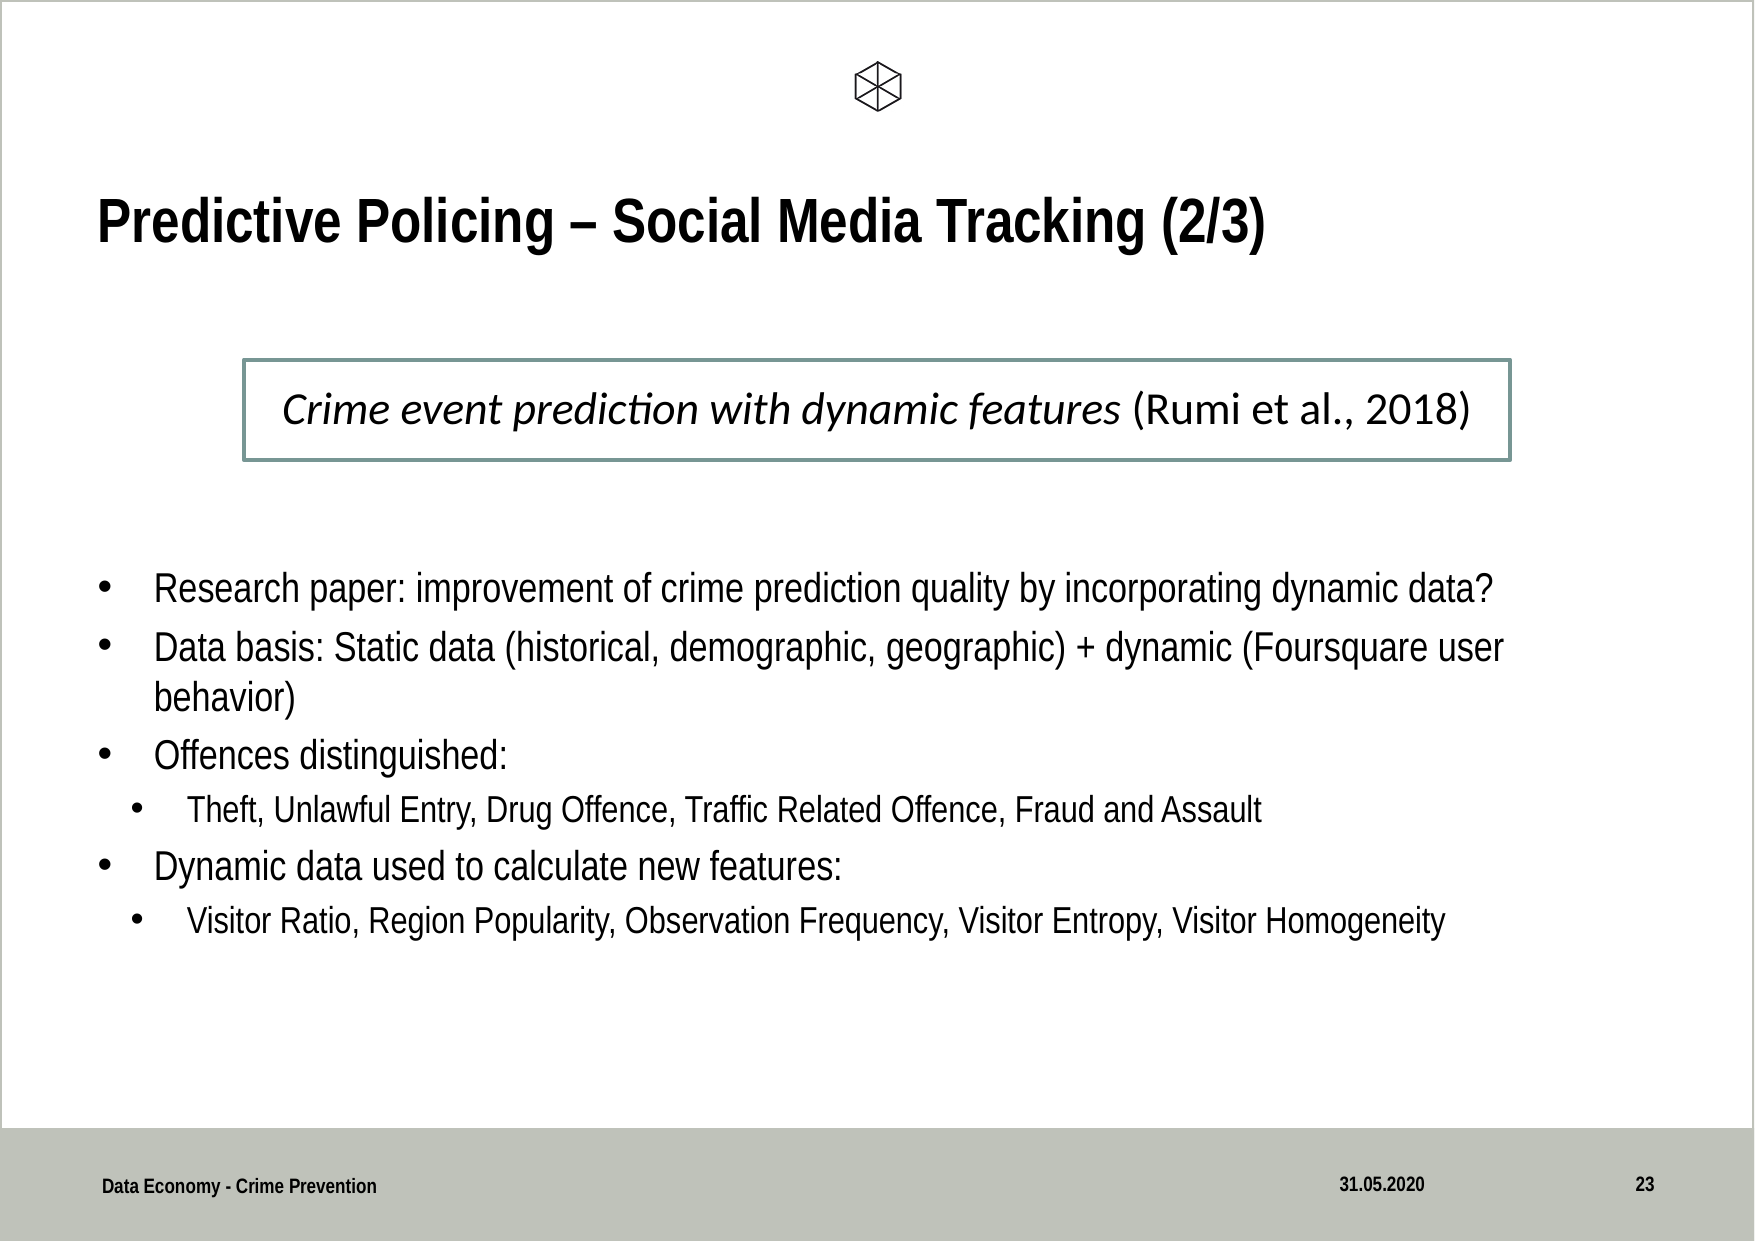

# Predictive Policing – Social Media Tracking (2/3)
Crime event prediction with dynamic features (Rumi et al., 2018)
Research paper: improvement of crime prediction quality by incorporating dynamic data?
Data basis: Static data (historical, demographic, geographic) + dynamic (Foursquare user behavior)
Offences distinguished:
Theft, Unlawful Entry, Drug Offence, Traffic Related Offence, Fraud and Assault
Dynamic data used to calculate new features:
Visitor Ratio, Region Popularity, Observation Frequency, Visitor Entropy, Visitor Homogeneity
31.05.2020
23
Data Economy - Crime Prevention